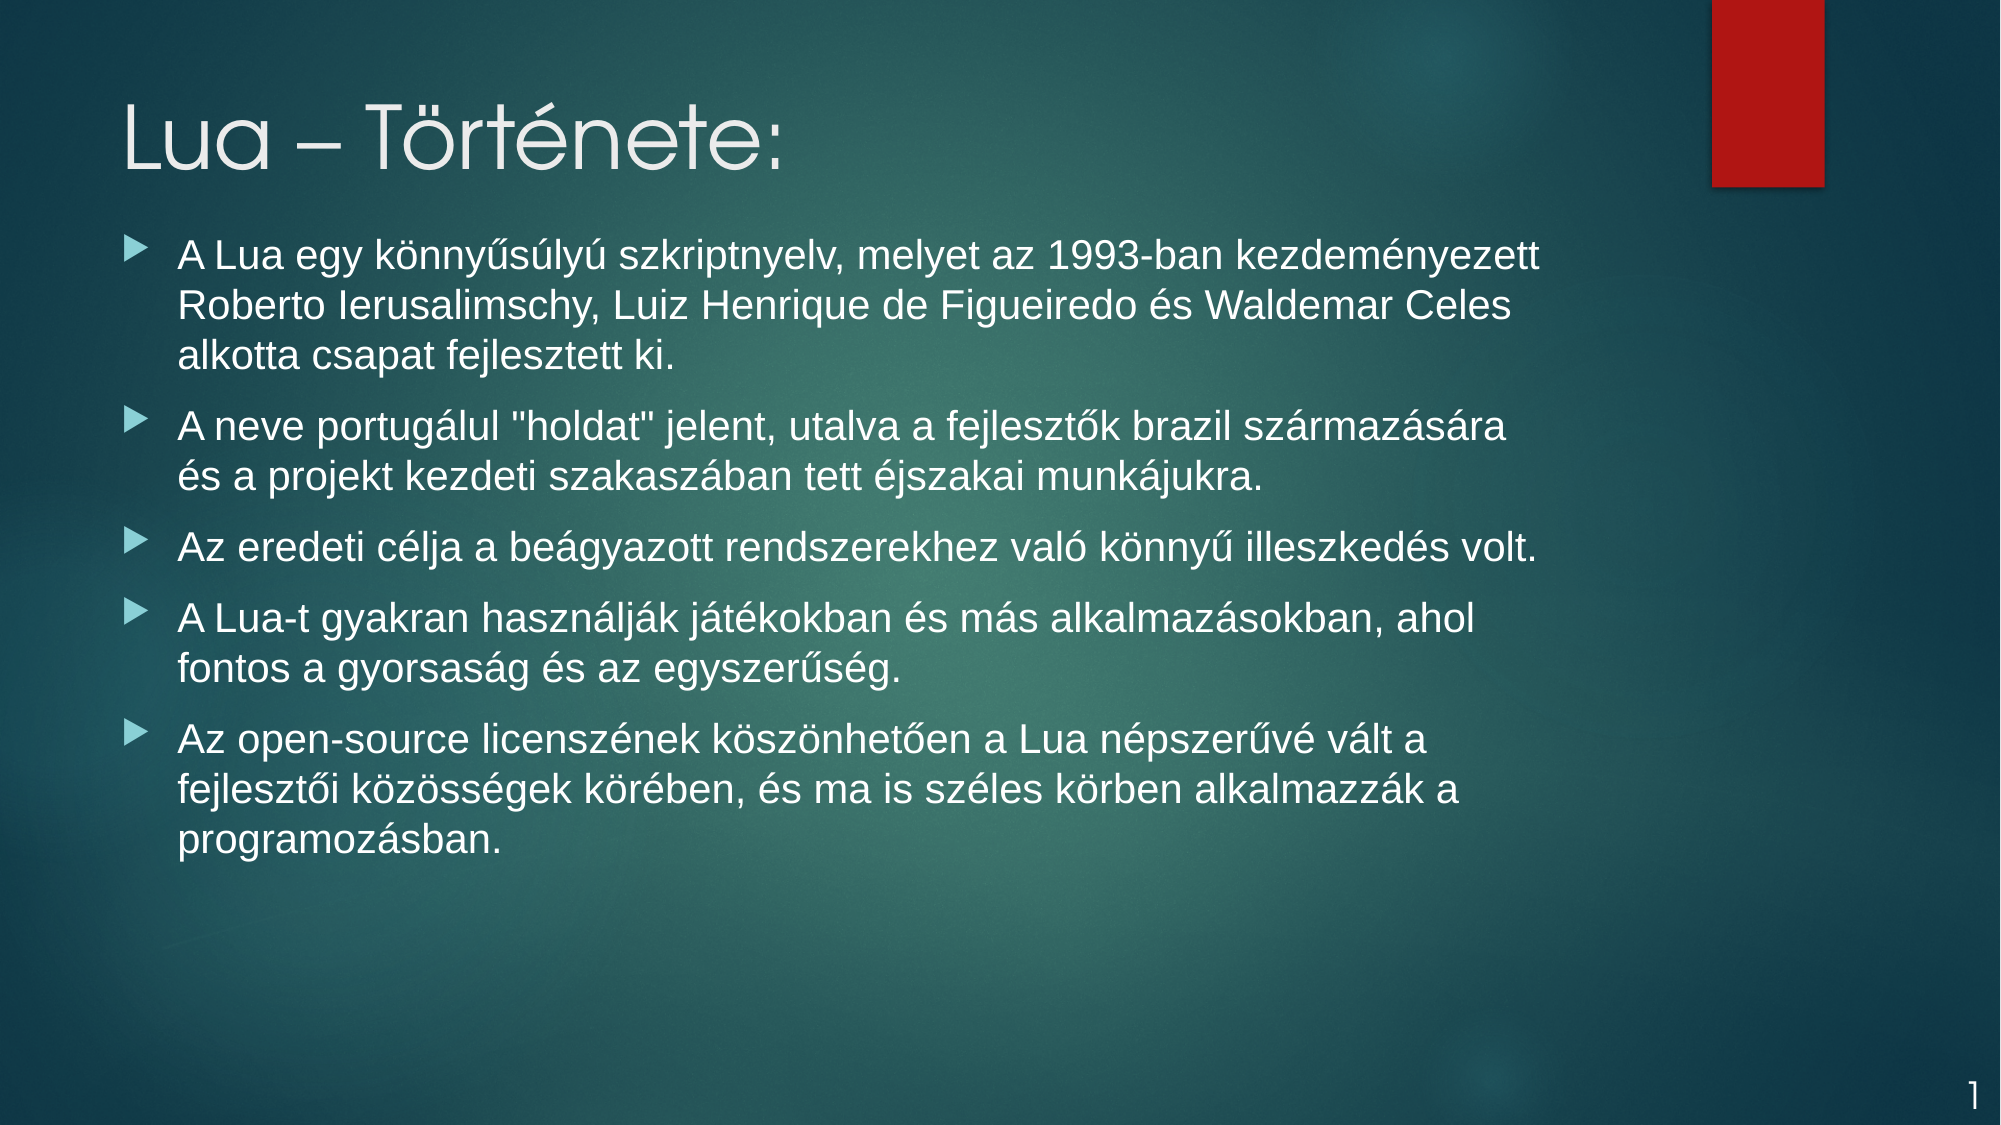

# Lua – Története:
A Lua egy könnyűsúlyú szkriptnyelv, melyet az 1993-ban kezdeményezett Roberto Ierusalimschy, Luiz Henrique de Figueiredo és Waldemar Celes alkotta csapat fejlesztett ki.
A neve portugálul "holdat" jelent, utalva a fejlesztők brazil származására és a projekt kezdeti szakaszában tett éjszakai munkájukra.
Az eredeti célja a beágyazott rendszerekhez való könnyű illeszkedés volt.
A Lua-t gyakran használják játékokban és más alkalmazásokban, ahol fontos a gyorsaság és az egyszerűség.
Az open-source licenszének köszönhetően a Lua népszerűvé vált a fejlesztői közösségek körében, és ma is széles körben alkalmazzák a programozásban.

1